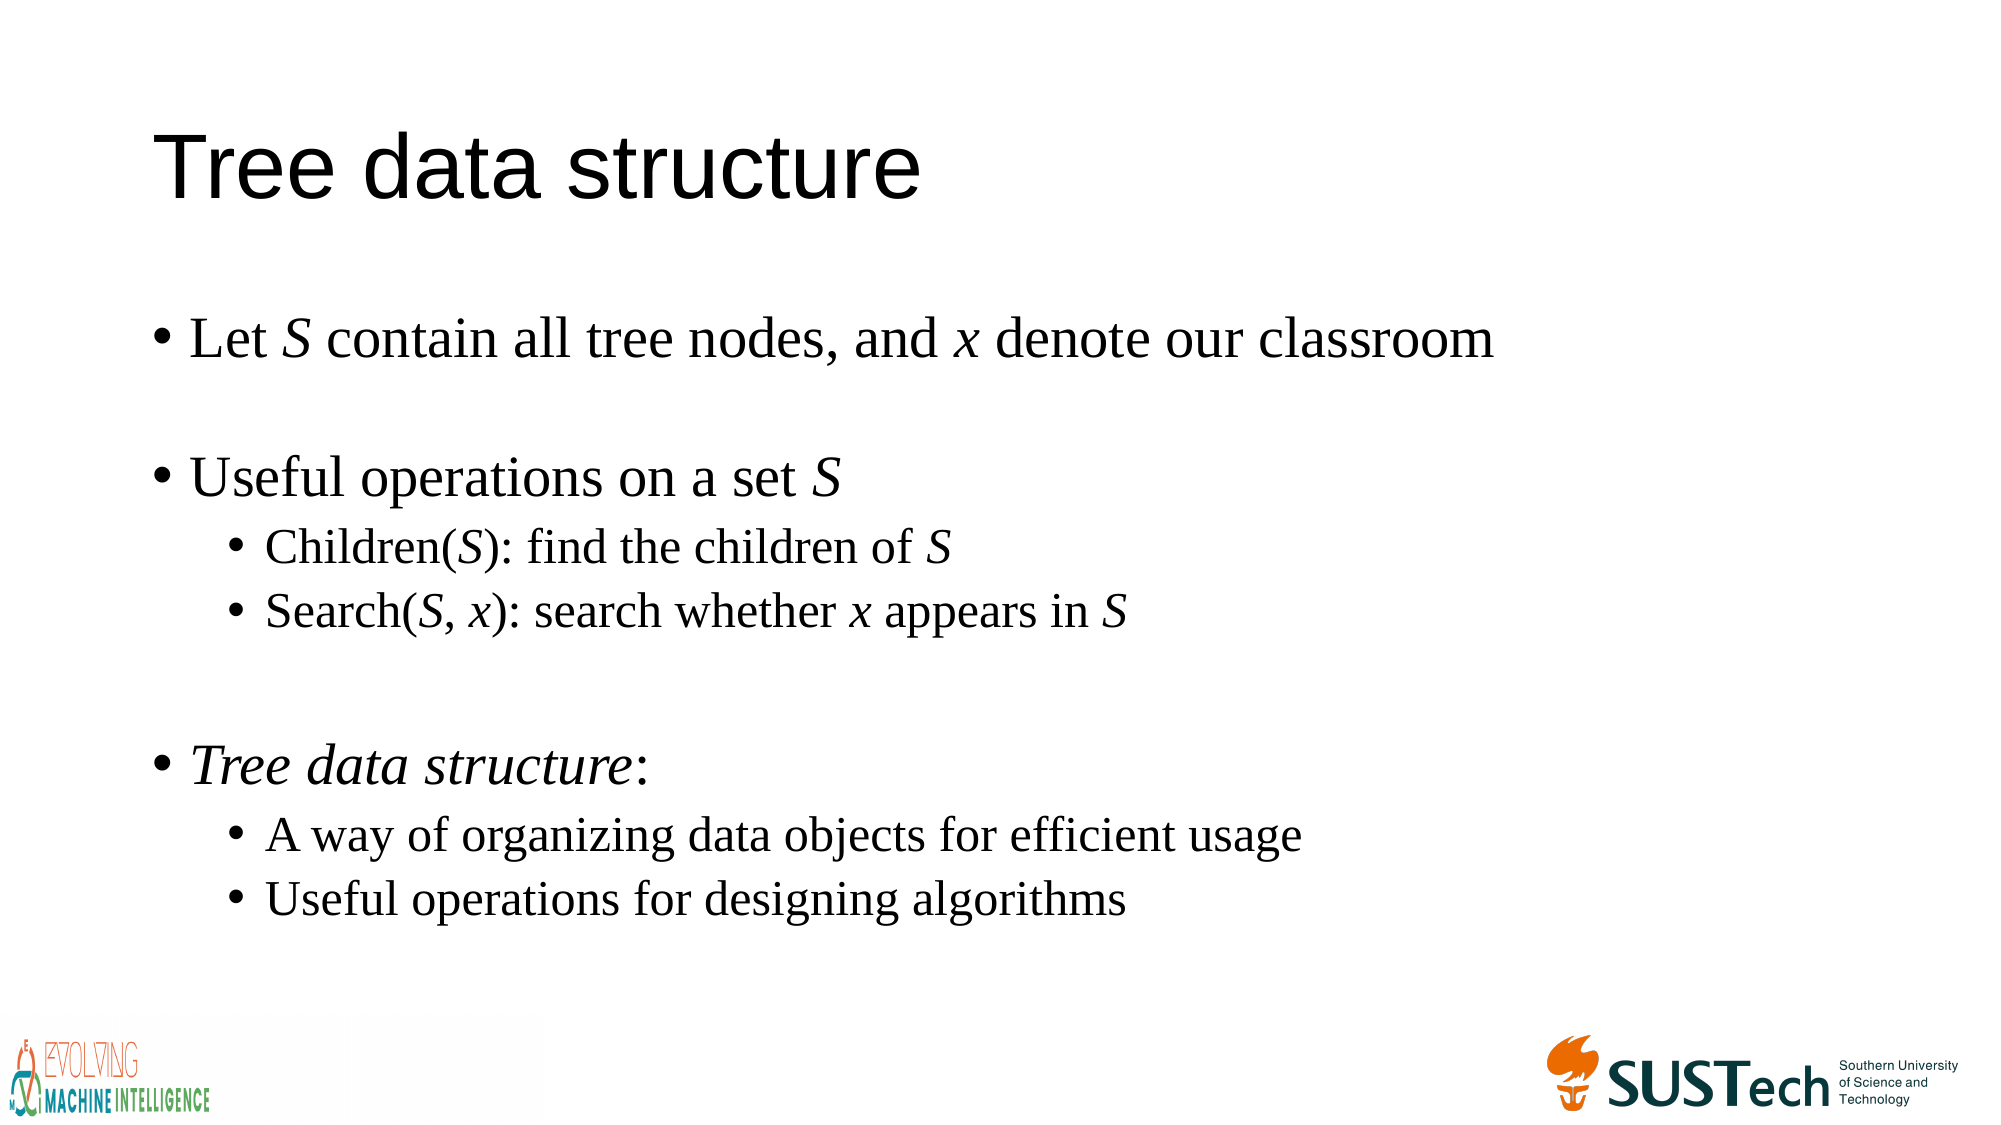

# Tree data structure
Let S contain all tree nodes, and x denote our classroom

Useful operations on a set S
Children(S): find the children of S
Search(S, x): search whether x appears in S

Tree data structure:
A way of organizing data objects for efficient usage
Useful operations for designing algorithms